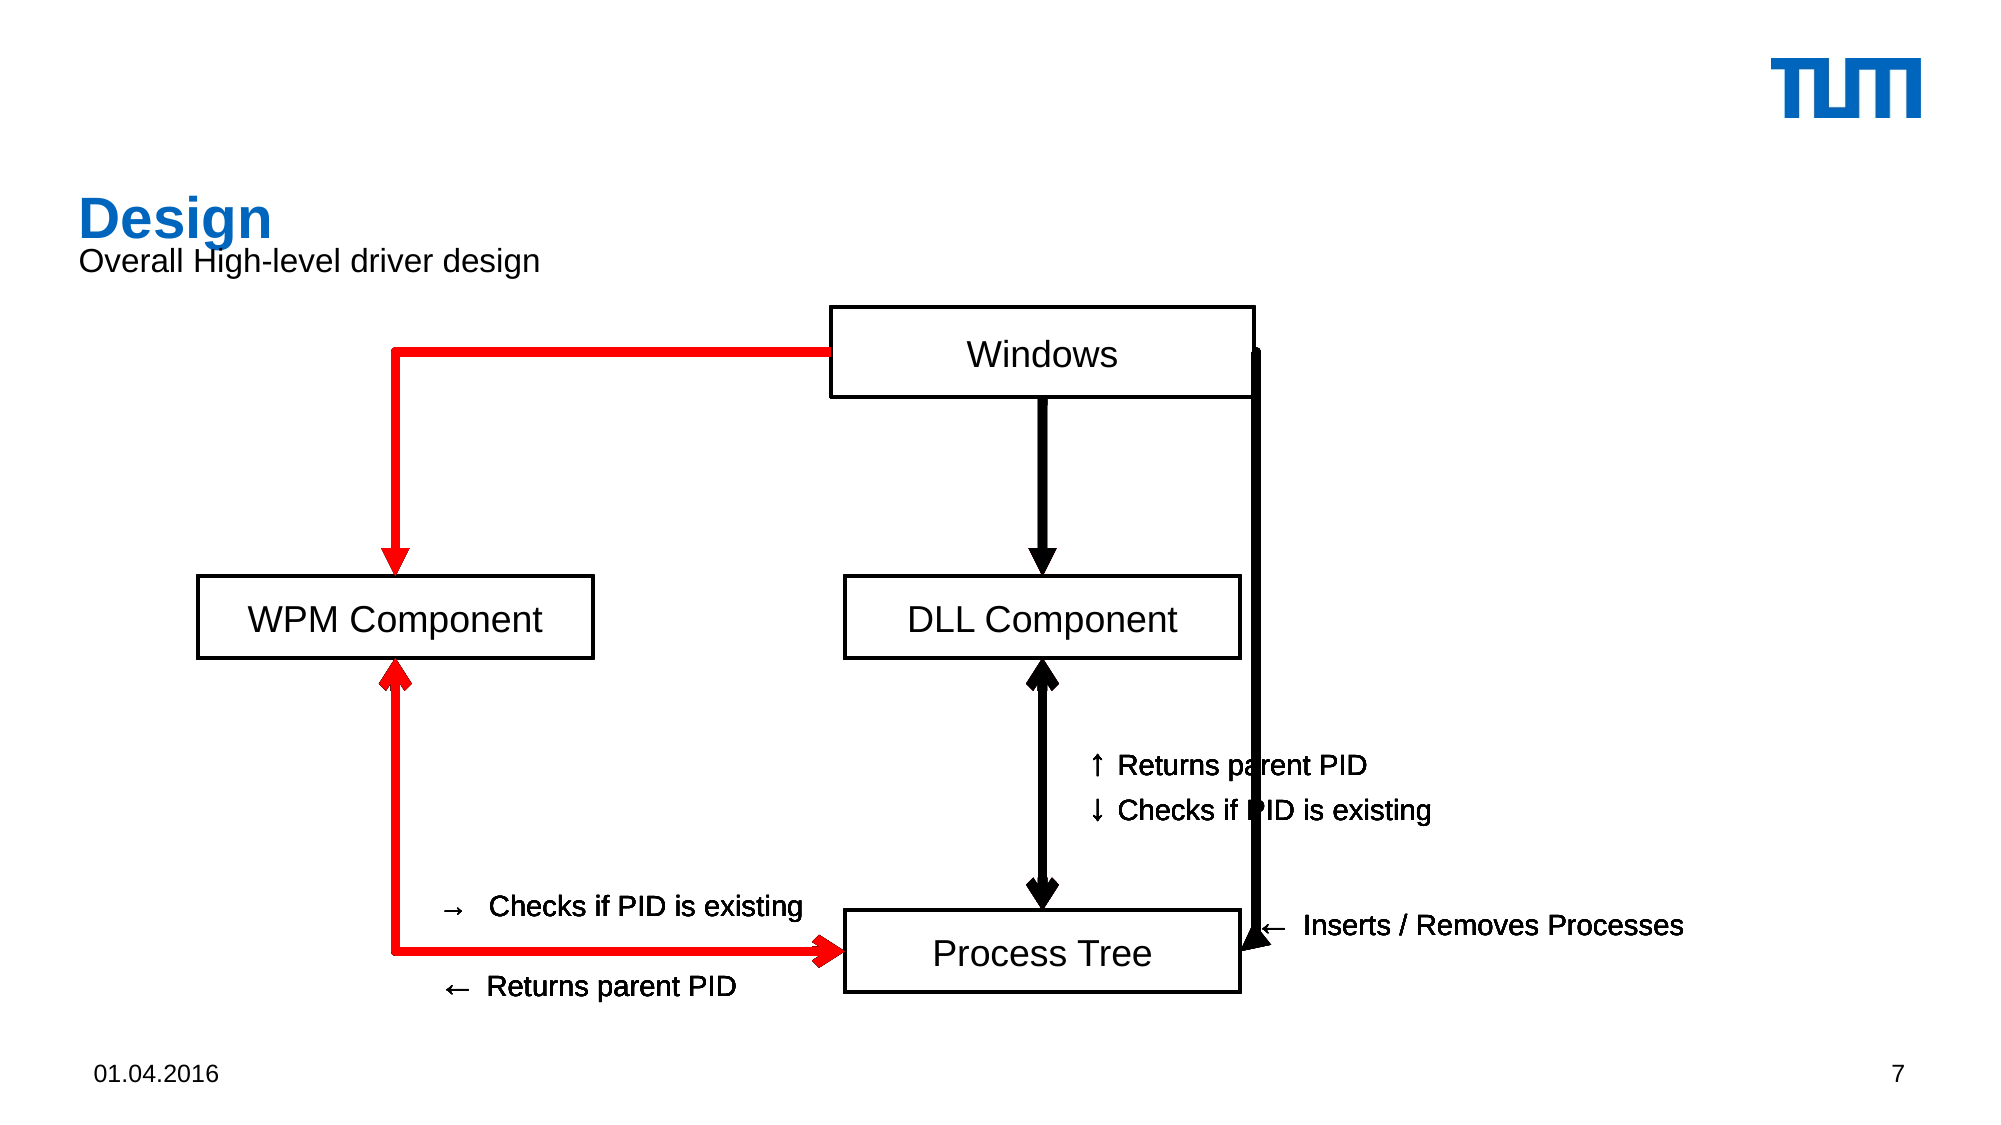

# Design
Overall High-level driver design
Windows
WPM Component
DLL Component
↑ Returns parent PID
↓ Checks if PID is existing
→  Checks if PID is existing

← Returns parent PID
← Inserts / Removes Processes
Process Tree
Windows
WPM Component
DLL Component
↑ Returns parent PID
↓ Checks if PID is existing
→  Checks if PID is existing

← Returns parent PID
← Inserts / Removes Processes
Process Tree
Windows
WPM Component
DLL Component
↑ Returns parent PID
↓ Checks if PID is existing
→  Checks if PID is existing

← Returns parent PID
← Inserts / Removes Processes
Process Tree
Windows
WPM Component
DLL Component
↑ Returns parent PID
↓ Checks if PID is existing
→  Checks if PID is existing

← Returns parent PID
← Inserts / Removes Processes
Process Tree
Windows
WPM Component
DLL Component
↑ Returns parent PID
↓ Checks if PID is existing
→  Checks if PID is existing

← Returns parent PID
← Inserts / Removes Processes
Process Tree
Windows
WPM Component
DLL Component
↑ Returns parent PID
↓ Checks if PID is existing
→  Checks if PID is existing

← Returns parent PID
← Inserts / Removes Processes
Process Tree
01.04.2016
7